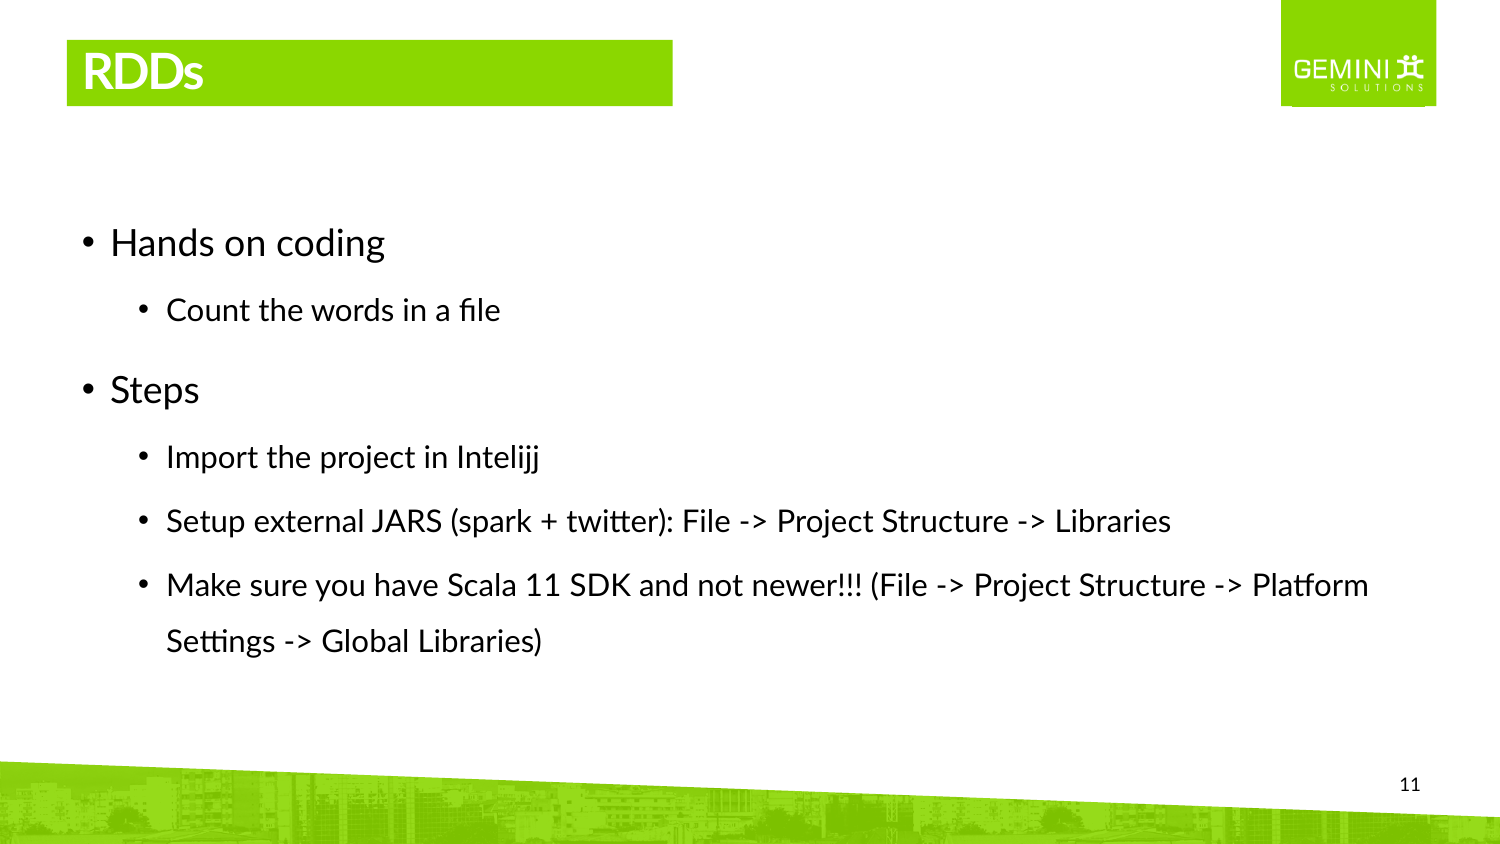

# RDDs
Hands on coding
Count the words in a file
Steps
Import the project in Intelijj
Setup external JARS (spark + twitter): File -> Project Structure -> Libraries
Make sure you have Scala 11 SDK and not newer!!! (File -> Project Structure -> Platform Settings -> Global Libraries)
11